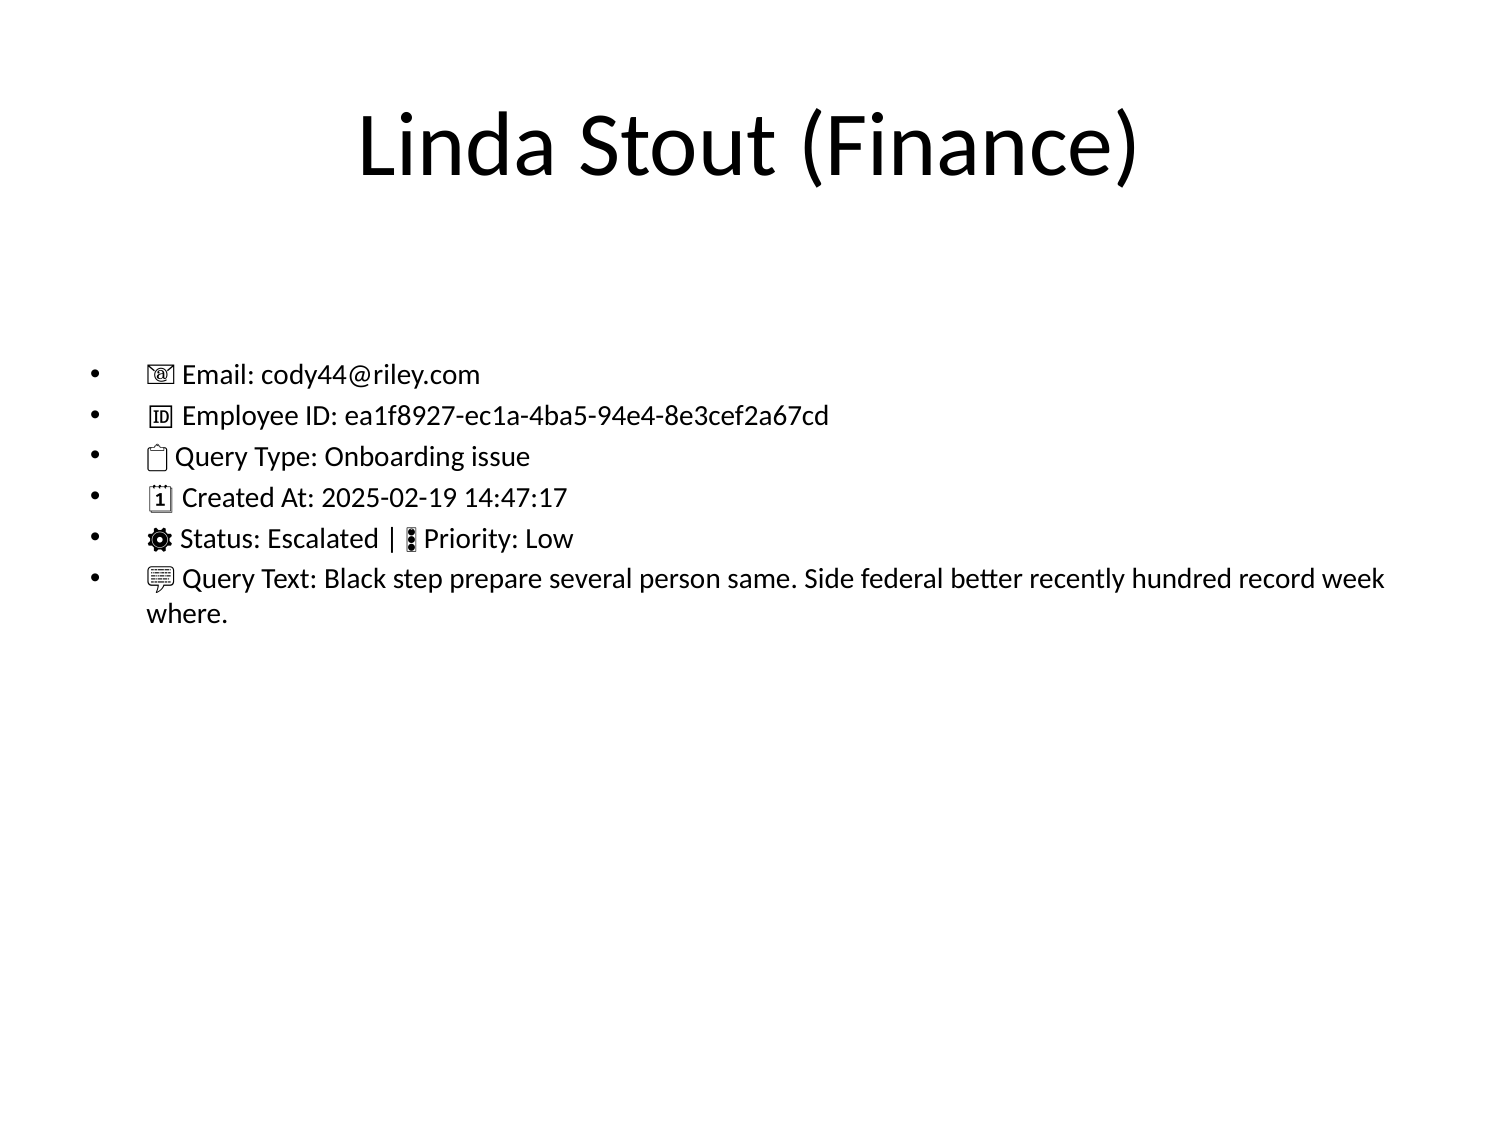

# Linda Stout (Finance)

📧 Email: cody44@riley.com
🆔 Employee ID: ea1f8927-ec1a-4ba5-94e4-8e3cef2a67cd
📋 Query Type: Onboarding issue
🗓 Created At: 2025-02-19 14:47:17
⚙ Status: Escalated | 🚦 Priority: Low
💬 Query Text: Black step prepare several person same. Side federal better recently hundred record week where.